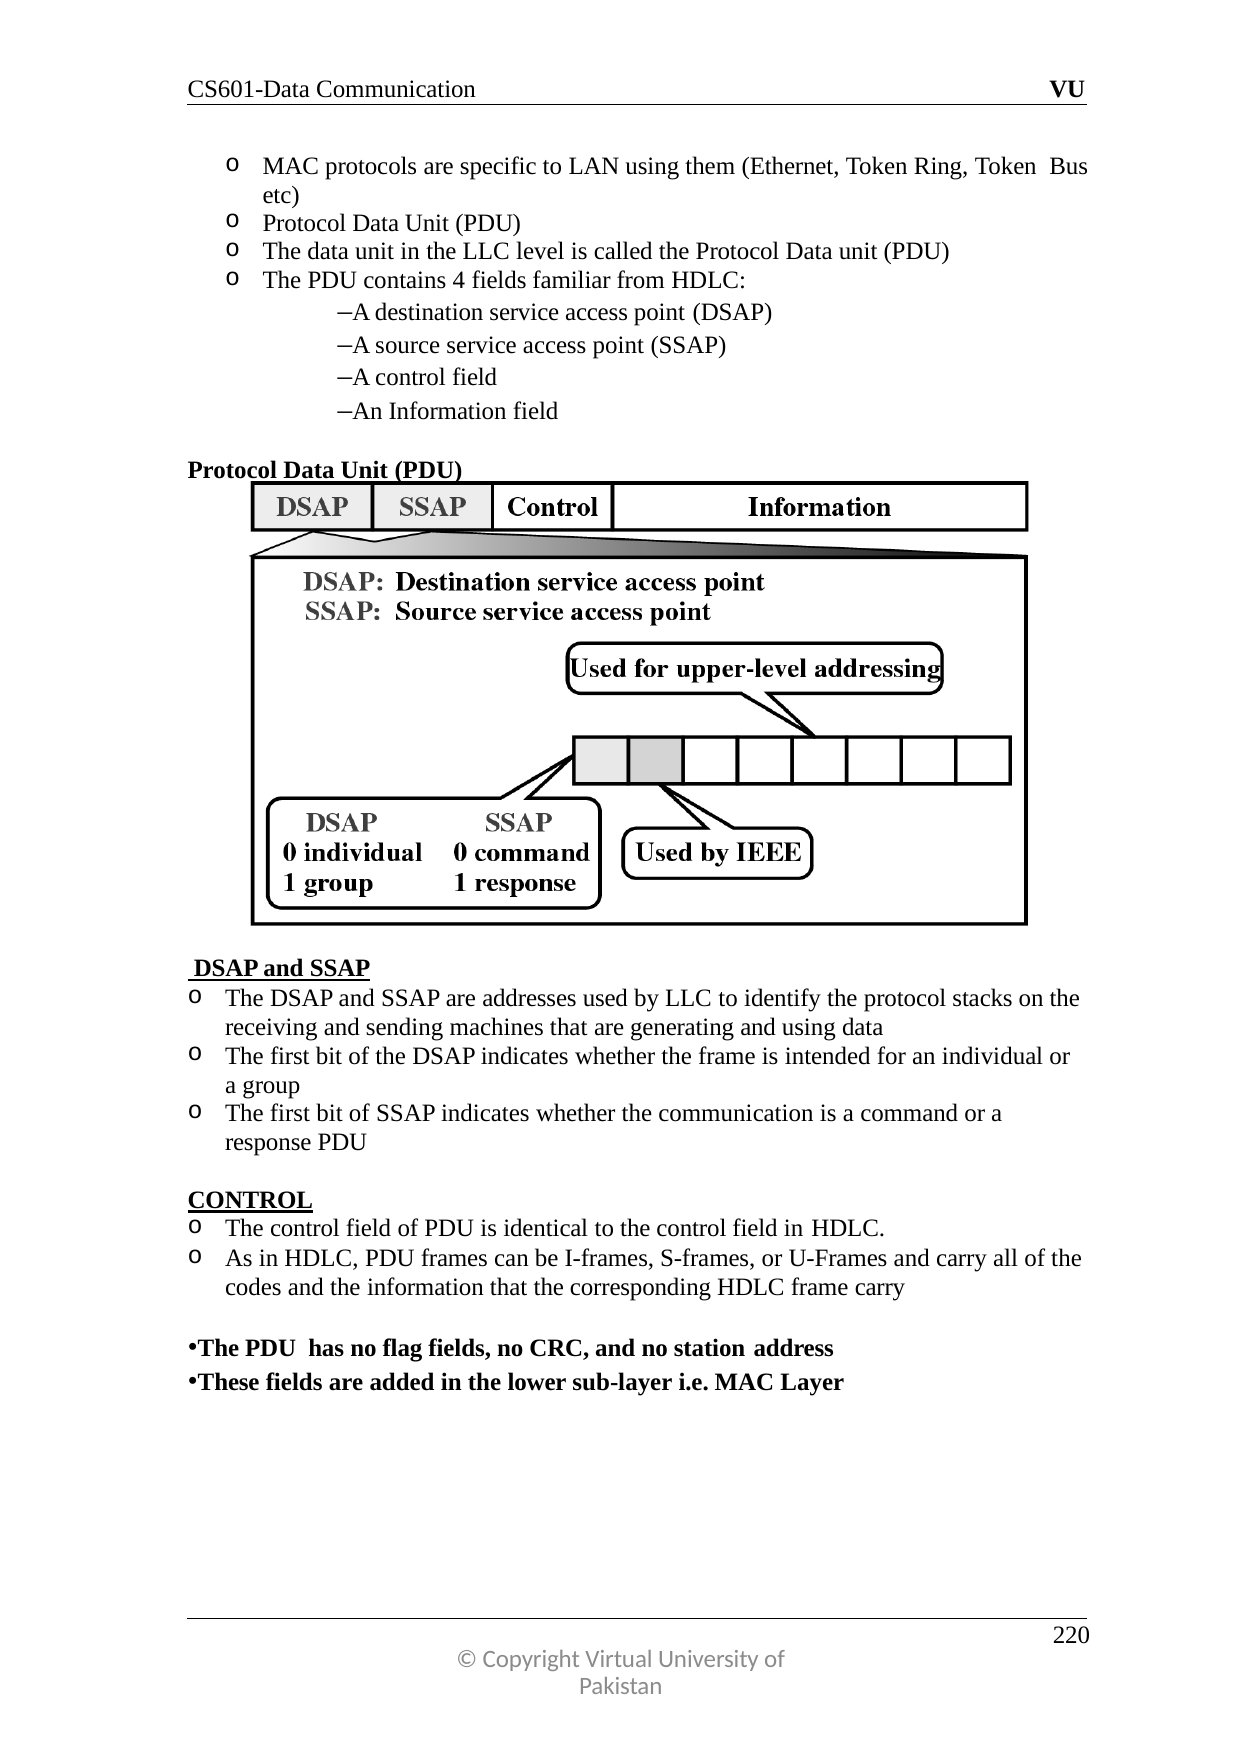

CS601-Data Communication	VU

MAC protocols are specific to LAN using them (Ethernet, Token Ring, Token  Bus etc)
Protocol Data Unit (PDU)
The data unit in the LLC level is called the Protocol Data unit (PDU)
The PDU contains 4 fields familiar from HDLC:
–A destination service access point (DSAP)
–A source service access point (SSAP)
–A control field
–An Information field

Protocol Data Unit (PDU)

 DSAP and SSAP
The DSAP and SSAP are addresses used by LLC to identify the protocol stacks on the  receiving and sending machines that are generating and using data
The first bit of the DSAP indicates whether the frame is intended for an individual or  a group
The first bit of SSAP indicates whether the communication is a command or a  response PDU

CONTROL
The control field of PDU is identical to the control field in HDLC.
As in HDLC, PDU frames can be I-frames, S-frames, or U-Frames and carry all of the  codes and the information that the corresponding HDLC frame carry

•The PDU  has no flag fields, no CRC, and no station address
•These fields are added in the lower sub-layer i.e. MAC Layer

220
© Copyright Virtual University of Pakistan